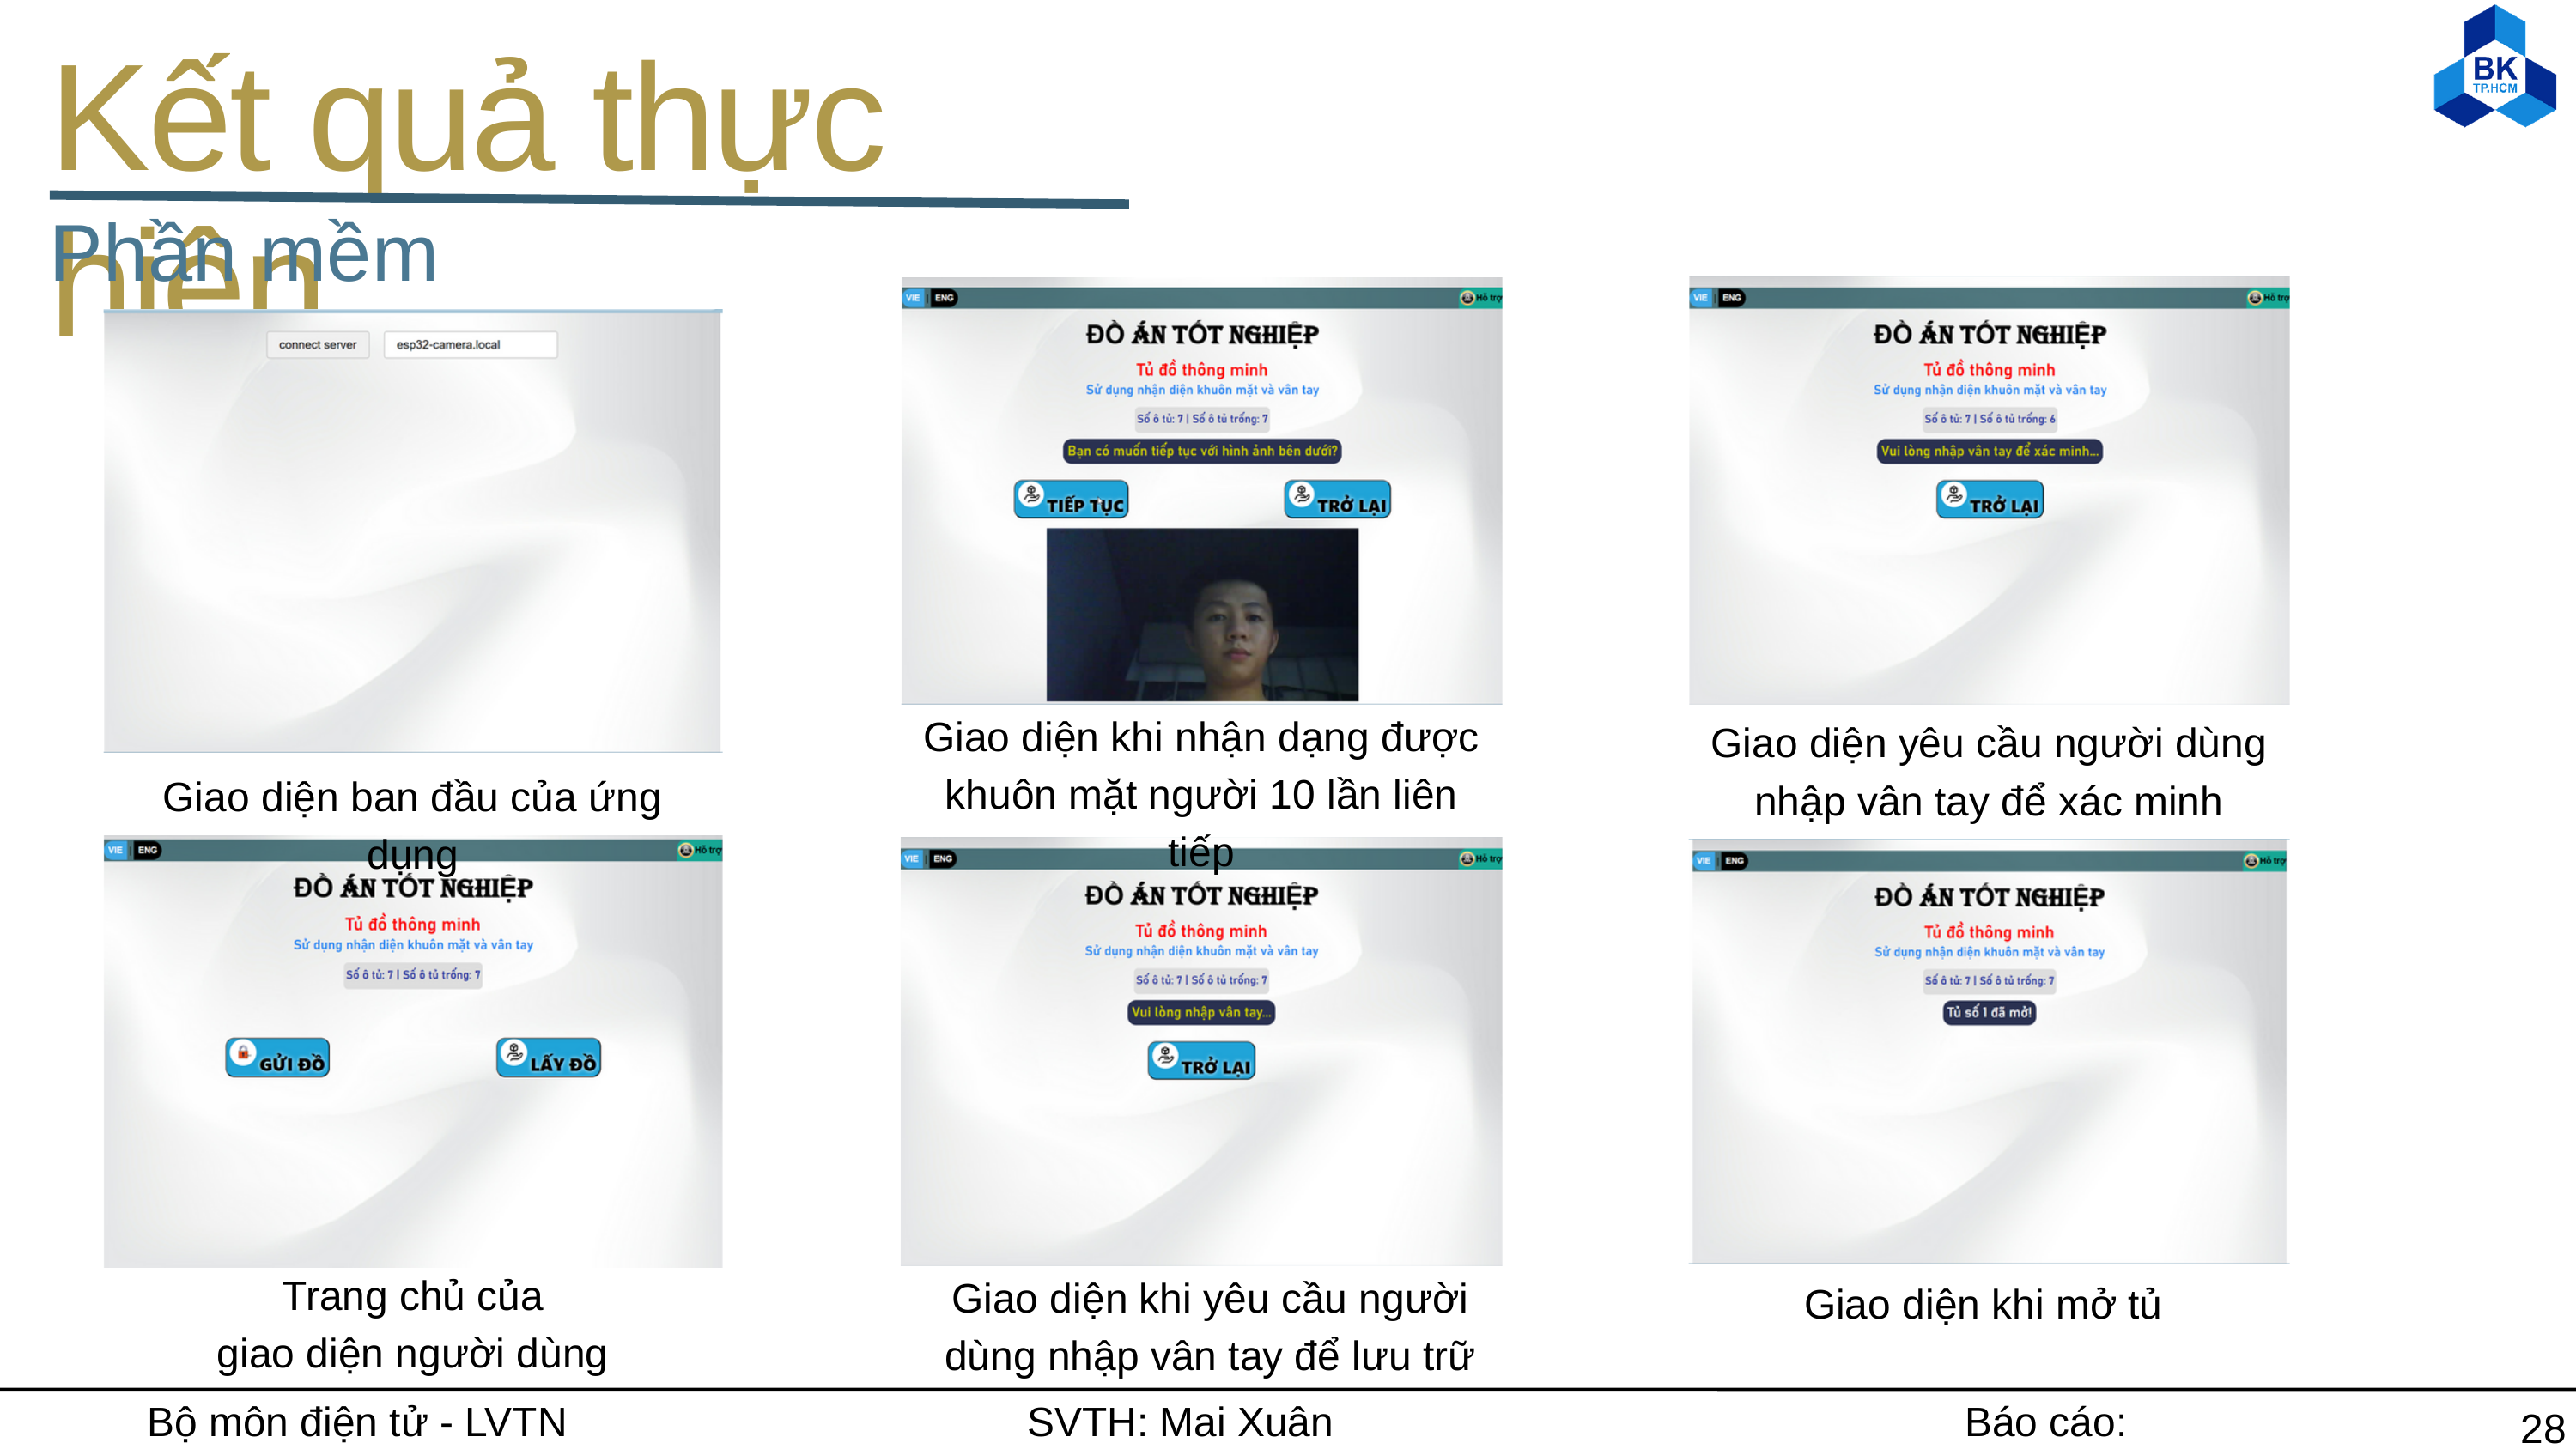

Kết quả thực hiện
Phần mềm

Giao diện khi nhận dạng được khuôn mặt người 10 lần liên tiếp
Giao diện yêu cầu người dùng nhập vân tay để xác minh
Giao diện ban đầu của ứng dụng

Trang chủ của
giao diện người dùng
Giao diện khi yêu cầu người dùng nhập vân tay để lưu trữ
Giao diện khi mở tủ
Bộ môn điện tử - LVTN
SVTH: Mai Xuân Hùng
Báo cáo: 06/06/2024
28